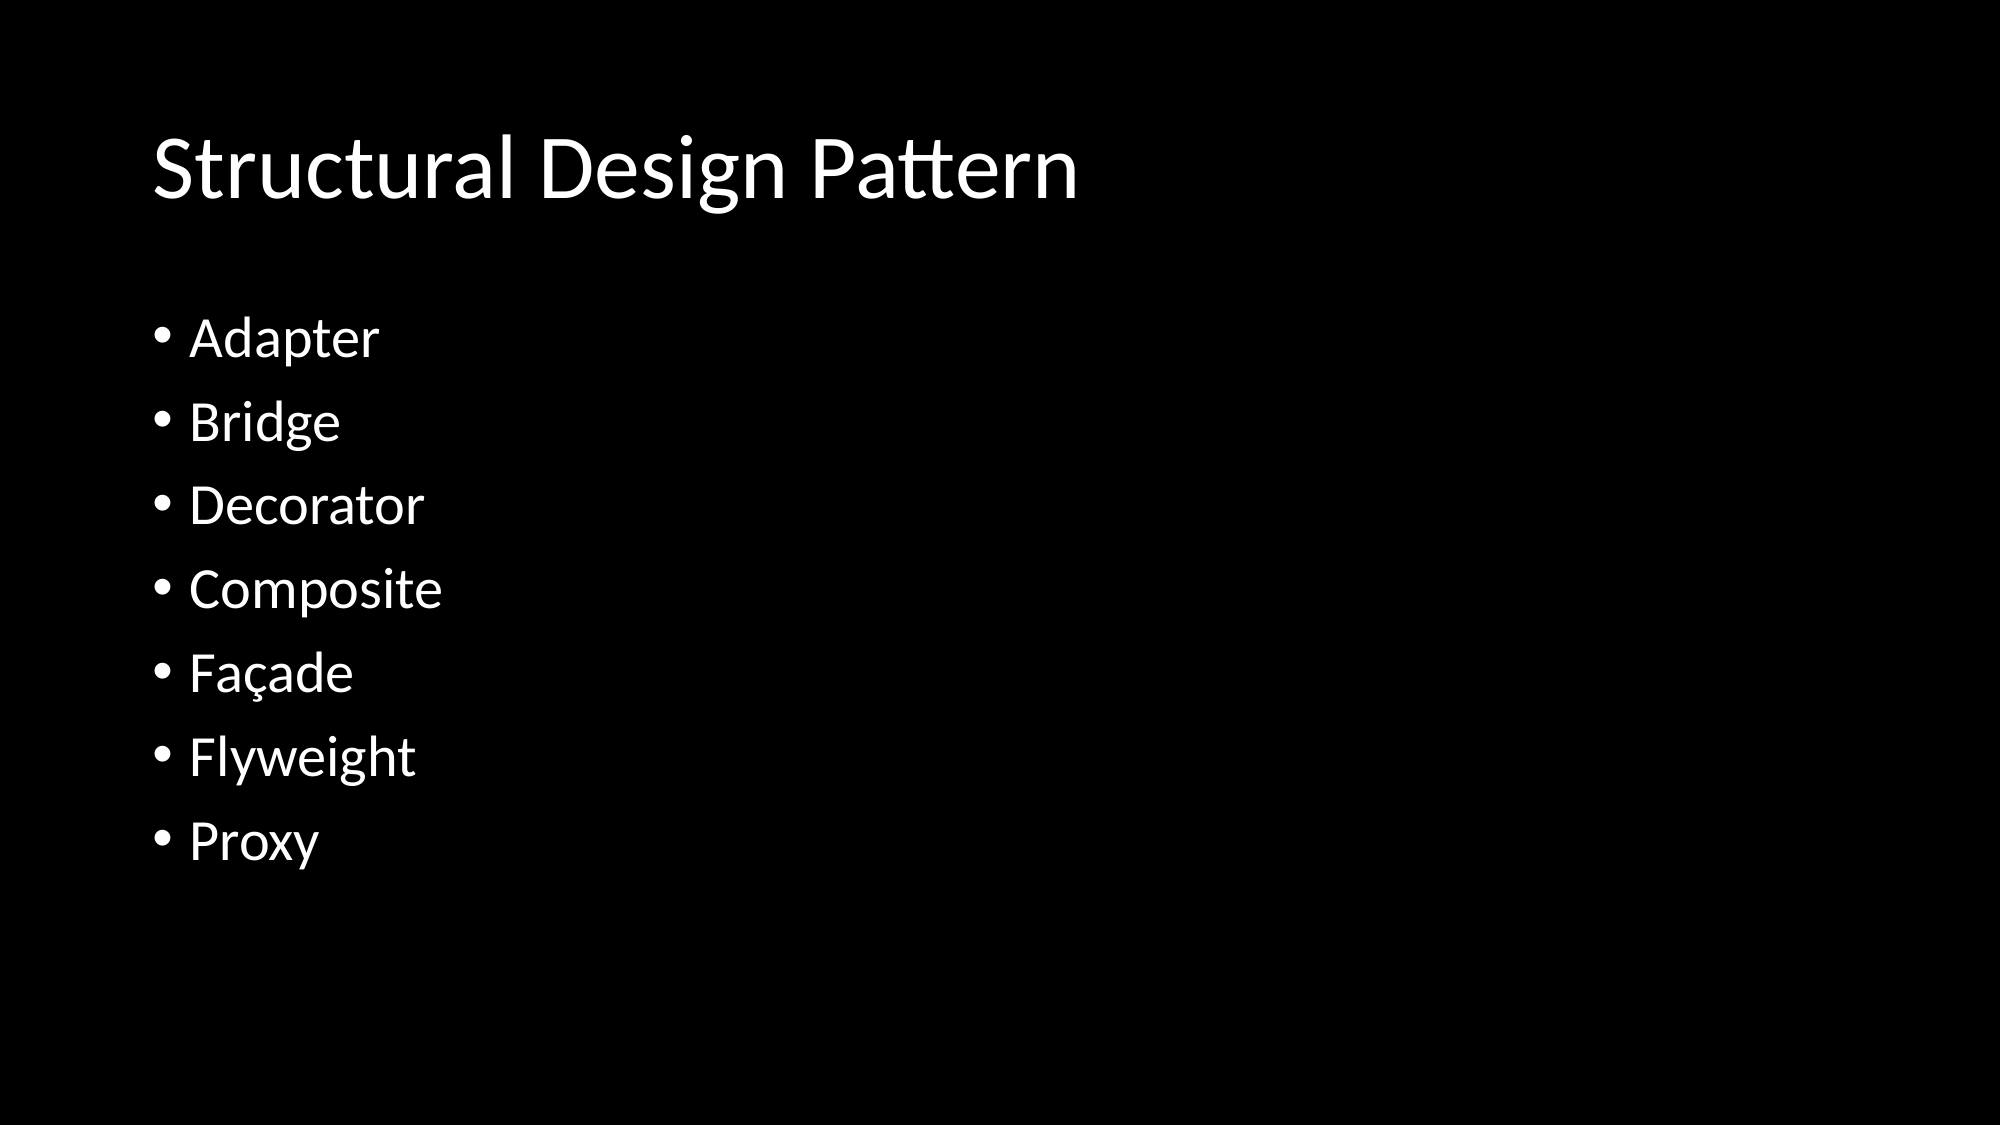

# Structural Design Pattern
Adapter
Bridge
Decorator
Composite
Façade
Flyweight
Proxy